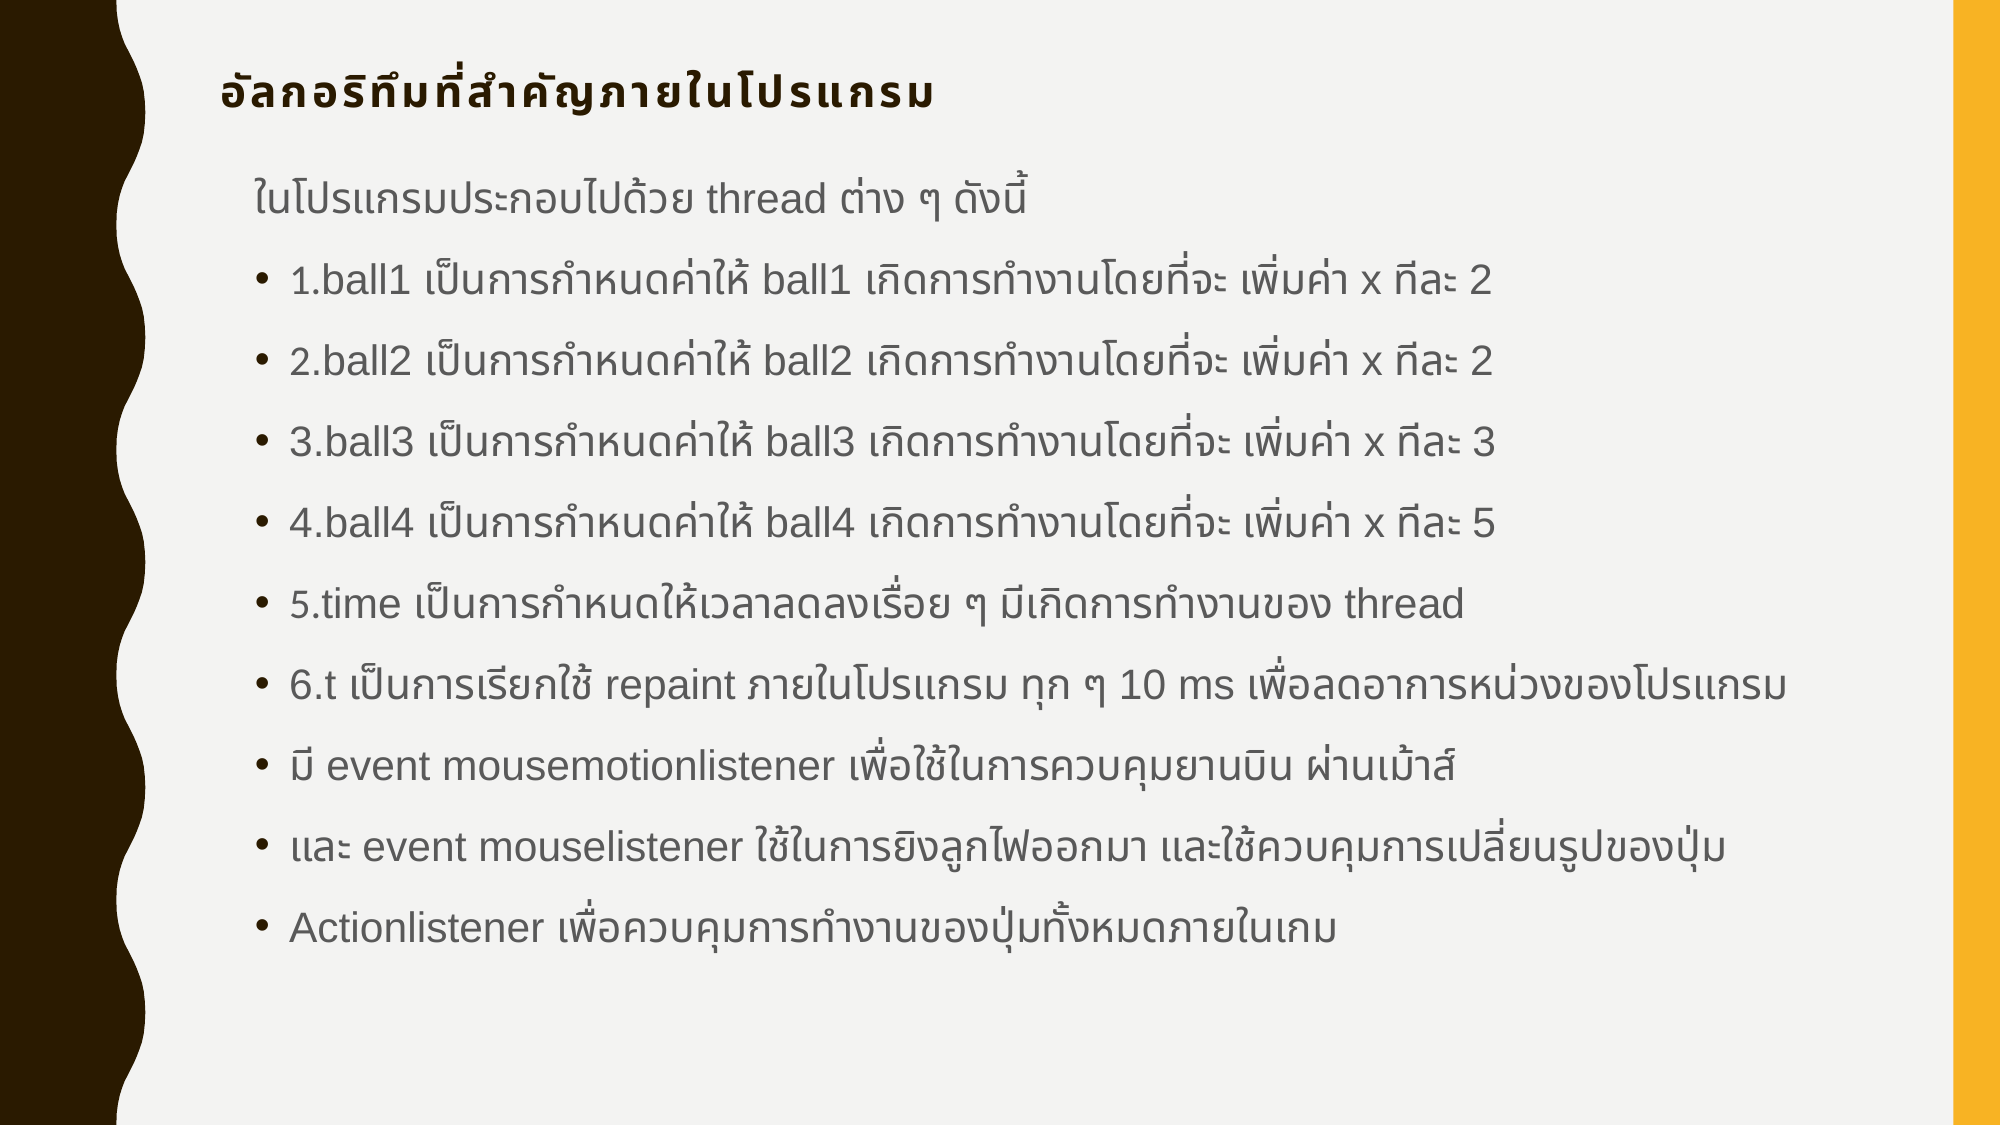

# อัลกอริทึมที่สำคัญภายในโปรแกรม
ในโปรแกรมประกอบไปด้วย thread ต่าง ๆ ดังนี้
1.ball1 เป็นการกำหนดค่าให้ ball1 เกิดการทำงานโดยที่จะ เพิ่มค่า x ทีละ 2
2.ball2 เป็นการกำหนดค่าให้ ball2 เกิดการทำงานโดยที่จะ เพิ่มค่า x ทีละ 2
3.ball3 เป็นการกำหนดค่าให้ ball3 เกิดการทำงานโดยที่จะ เพิ่มค่า x ทีละ 3
4.ball4 เป็นการกำหนดค่าให้ ball4 เกิดการทำงานโดยที่จะ เพิ่มค่า x ทีละ 5
5.time เป็นการกำหนดให้เวลาลดลงเรื่อย ๆ มีเกิดการทำงานของ thread
6.t เป็นการเรียกใช้ repaint ภายในโปรแกรม ทุก ๆ 10 ms เพื่อลดอาการหน่วงของโปรแกรม
มี event mousemotionlistener เพื่อใช้ในการควบคุมยานบิน ผ่านเม้าส์
และ event mouselistener ใช้ในการยิงลูกไฟออกมา และใช้ควบคุมการเปลี่ยนรูปของปุ่ม
Actionlistener เพื่อควบคุมการทำงานของปุ่มทั้งหมดภายในเกม